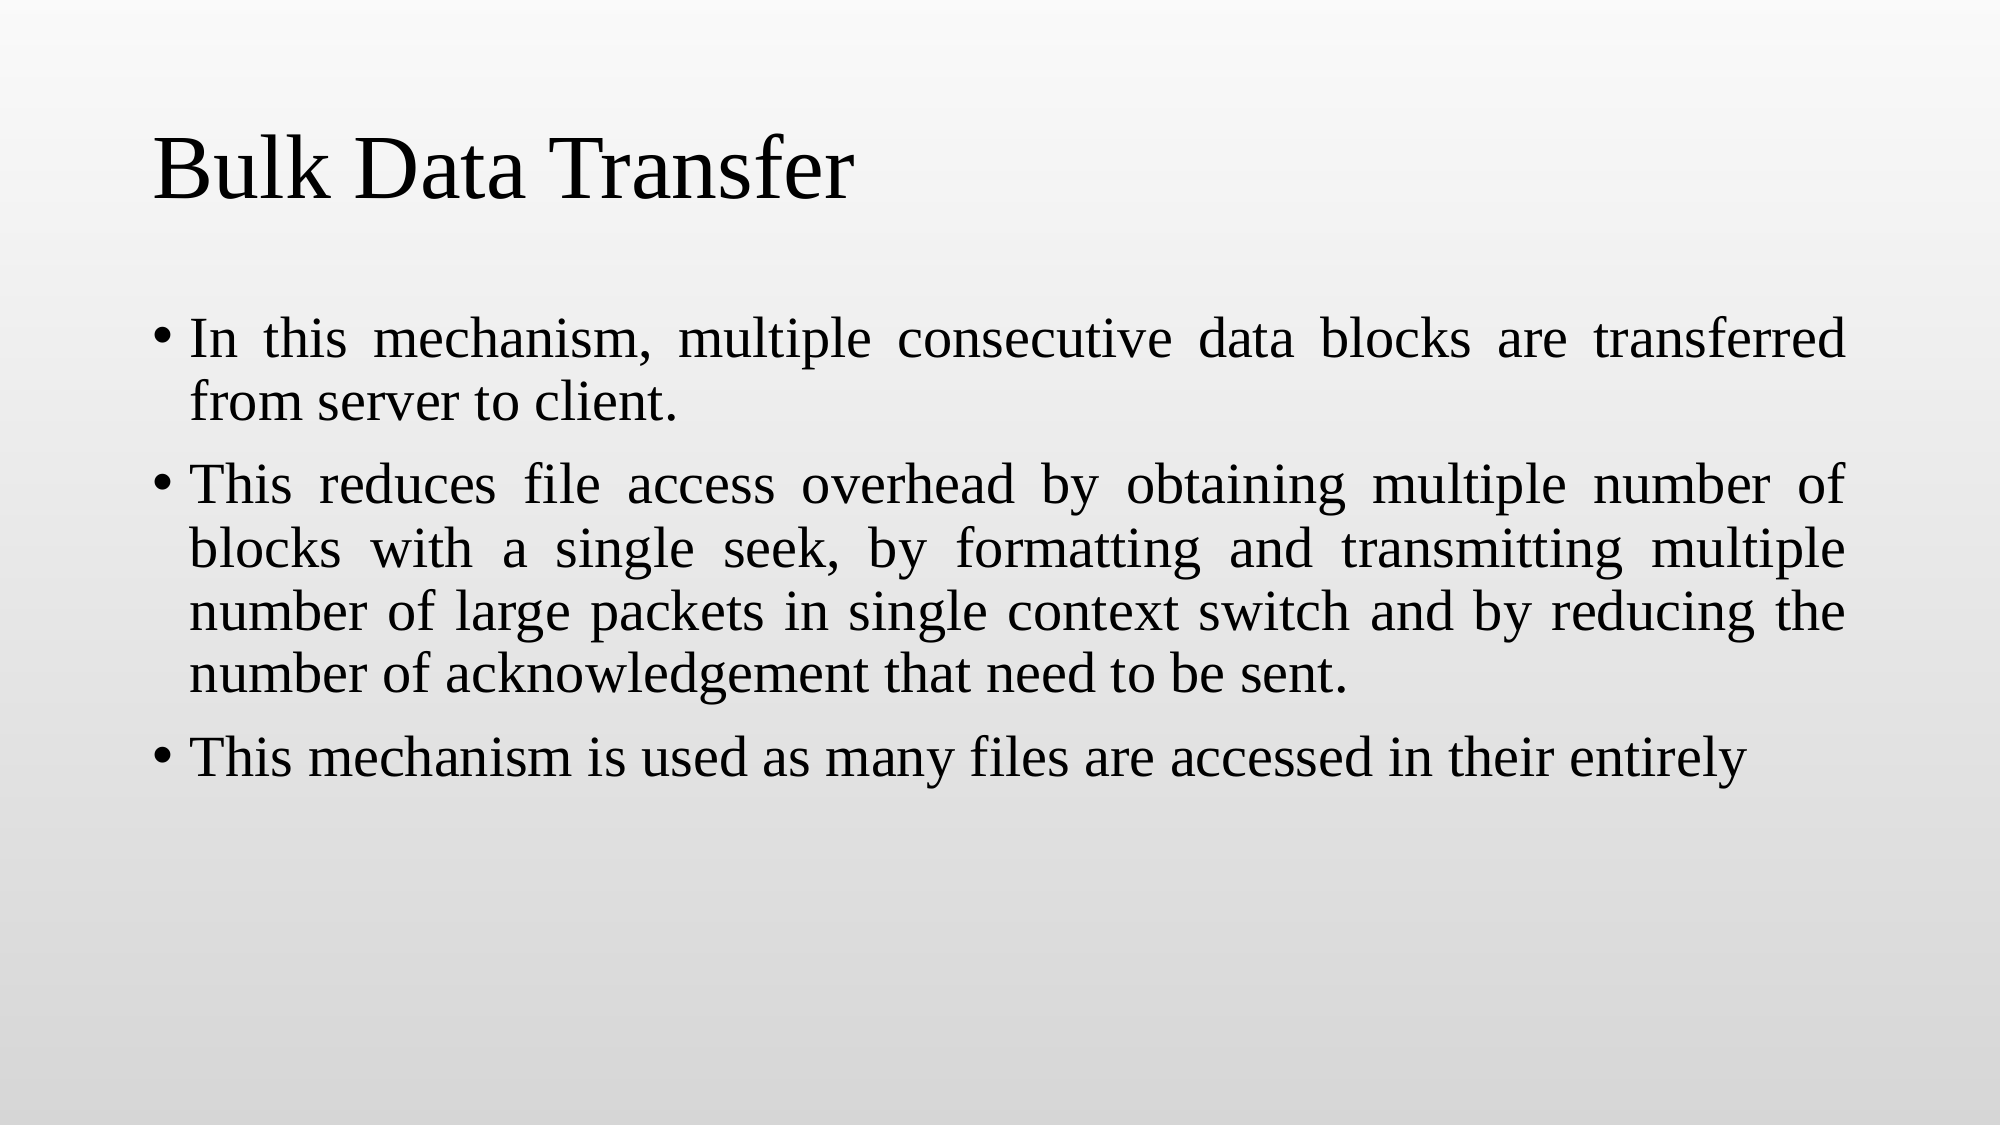

# Bulk Data Transfer
In this mechanism, multiple consecutive data blocks are transferred from server to client.
This reduces file access overhead by obtaining multiple number of blocks with a single seek, by formatting and transmitting multiple number of large packets in single context switch and by reducing the number of acknowledgement that need to be sent.
This mechanism is used as many files are accessed in their entirely